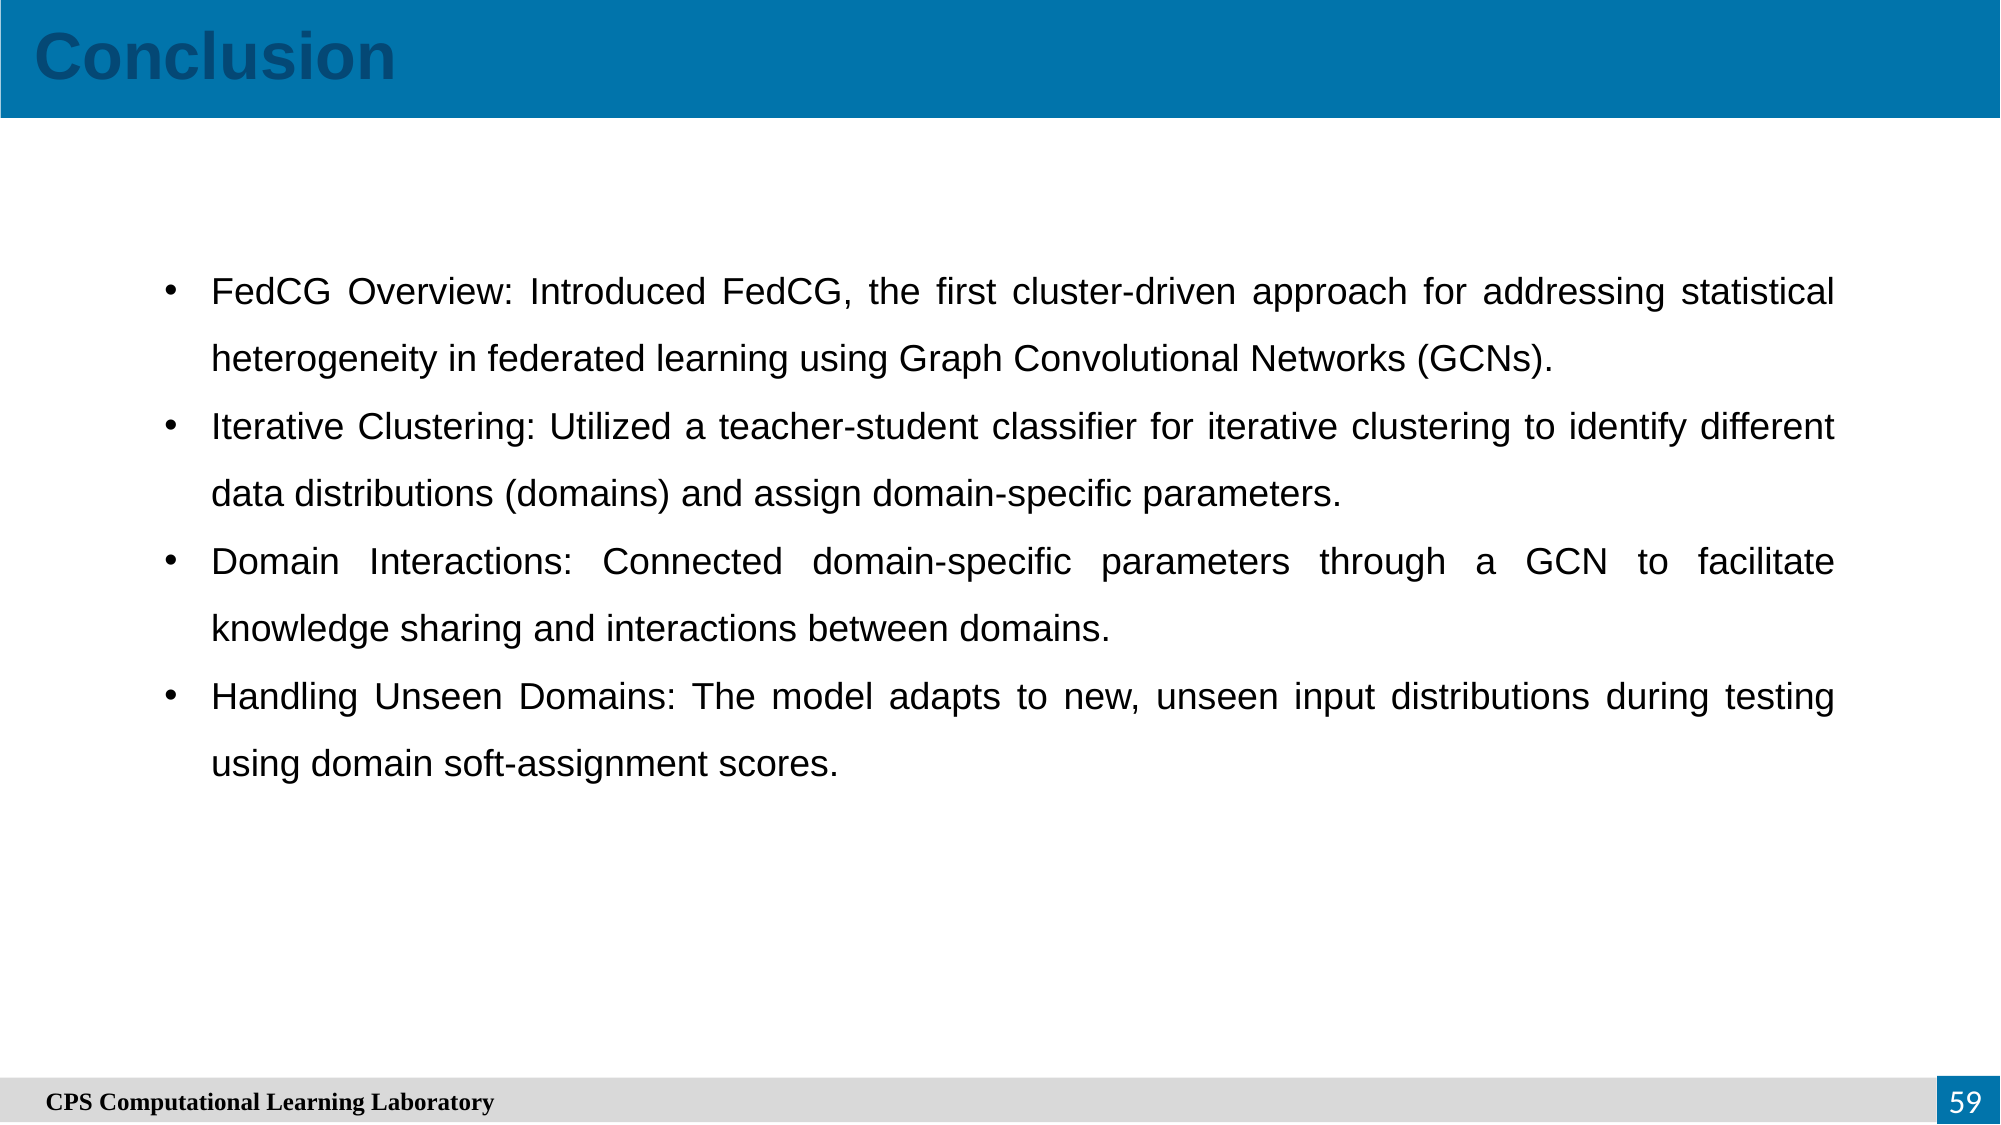

Conclusion
FedCG Overview: Introduced FedCG, the first cluster-driven approach for addressing statistical heterogeneity in federated learning using Graph Convolutional Networks (GCNs).
Iterative Clustering: Utilized a teacher-student classifier for iterative clustering to identify different data distributions (domains) and assign domain-specific parameters.
Domain Interactions: Connected domain-specific parameters through a GCN to facilitate knowledge sharing and interactions between domains.
Handling Unseen Domains: The model adapts to new, unseen input distributions during testing using domain soft-assignment scores.
59
　CPS Computational Learning Laboratory